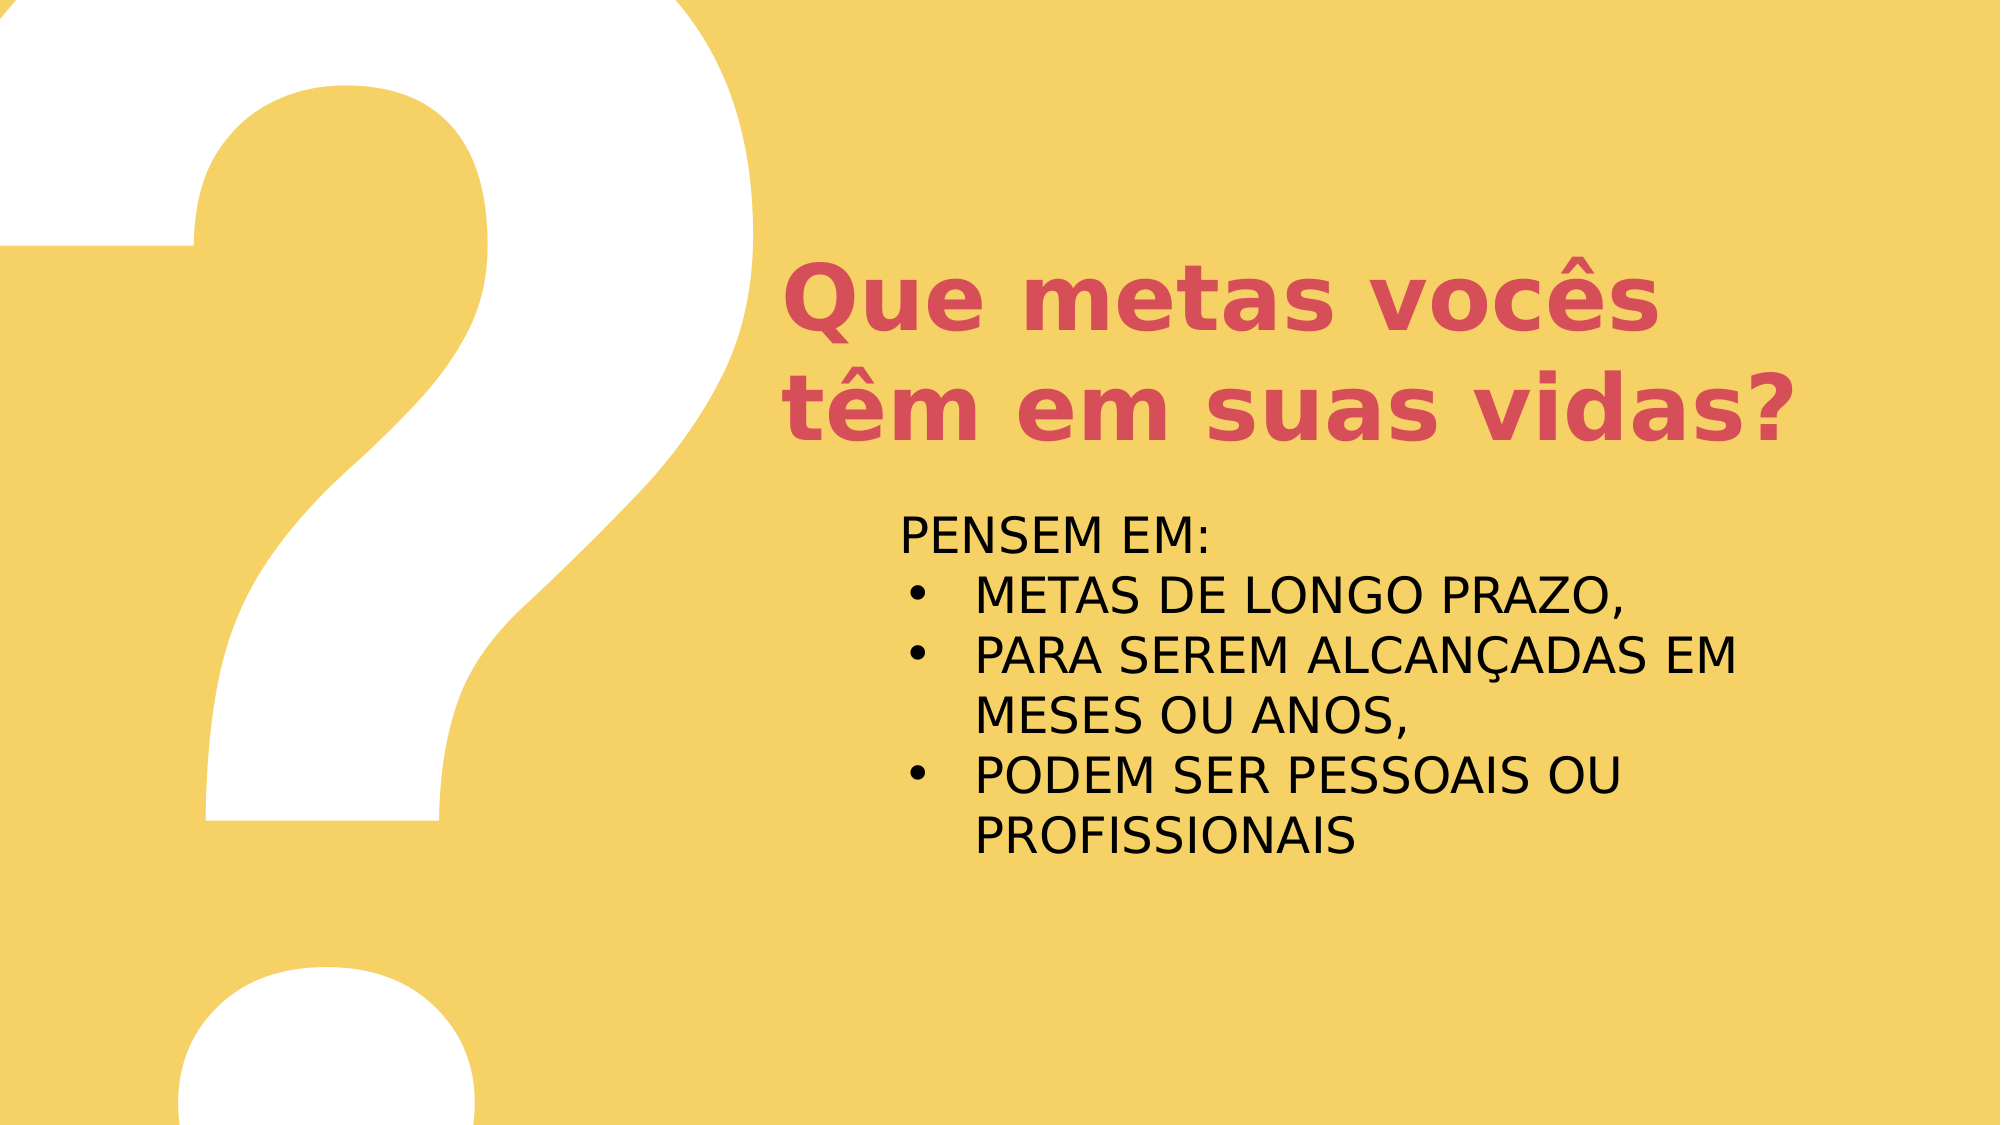

?
Que metas vocês têm em suas vidas?
PENSEM EM:
METAS DE LONGO PRAZO,
PARA SEREM ALCANÇADAS EM MESES OU ANOS,
PODEM SER PESSOAIS OU PROFISSIONAIS